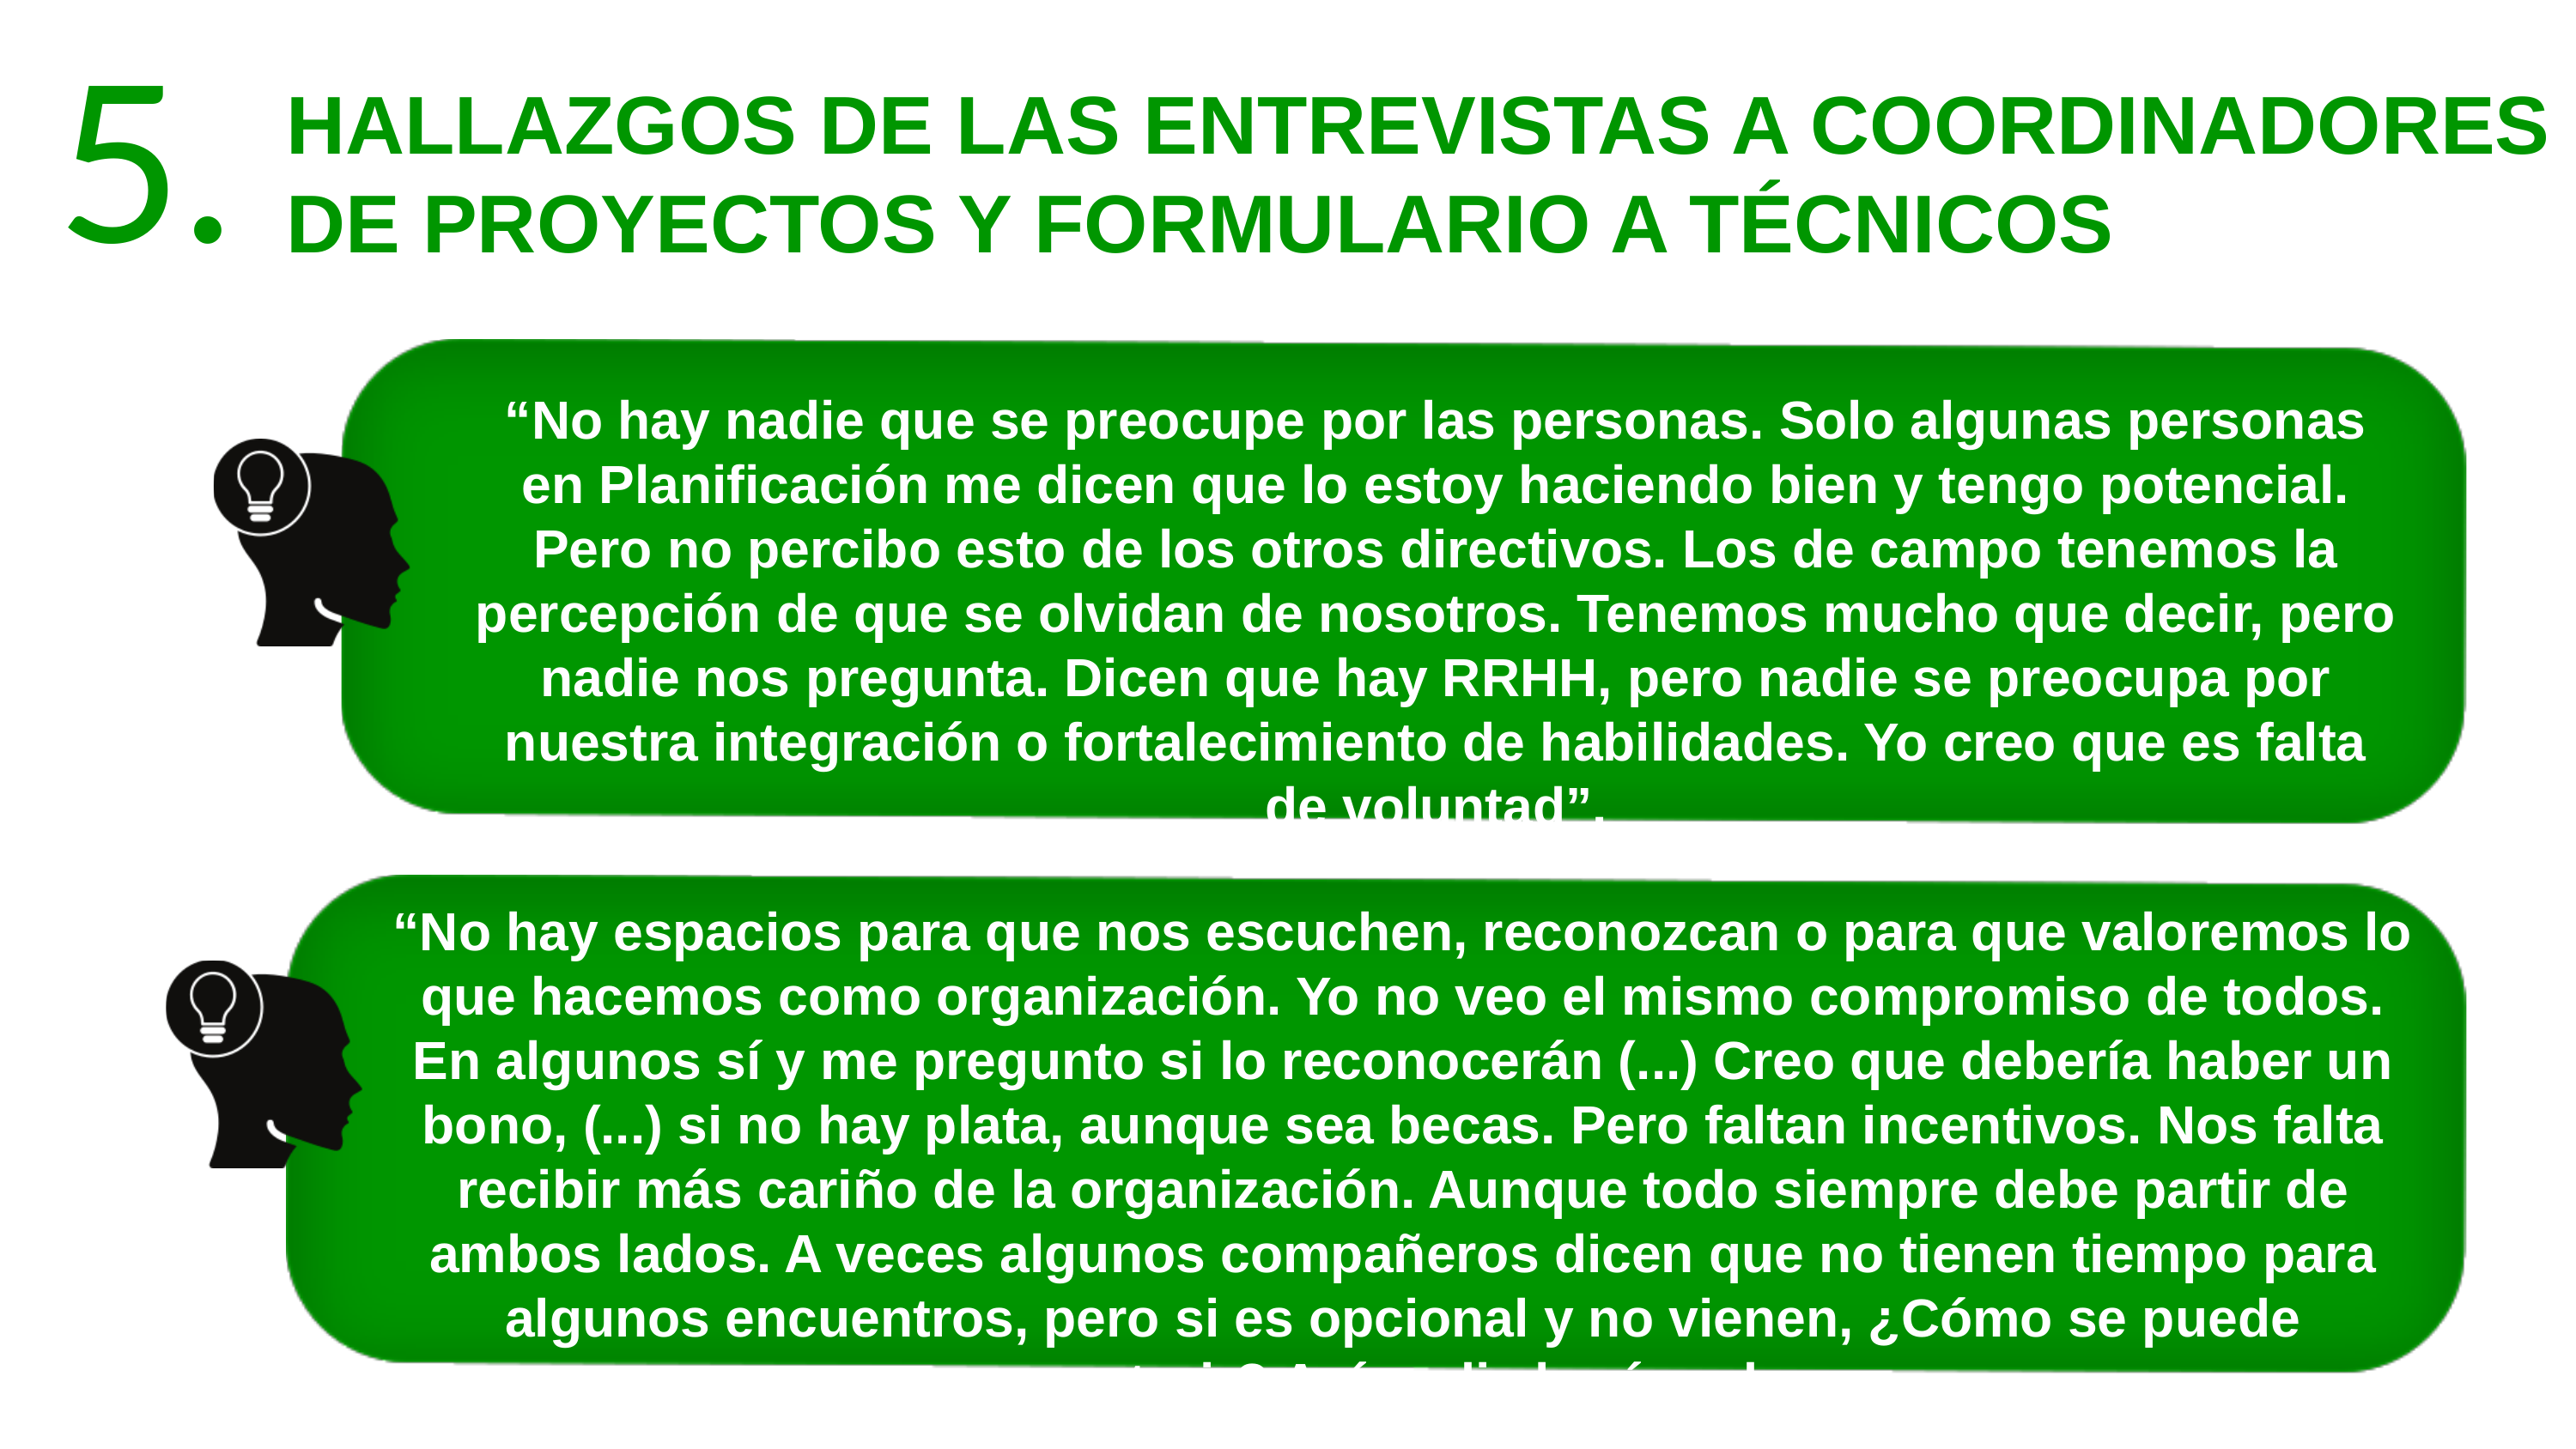

5.
HALLAZGOS DE LAS ENTREVISTAS A COORDINADORES
DE PROYECTOS Y FORMULARIO A TÉCNICOS

“No hay nadie que se preocupe por las personas. Solo algunas personas en Planificación me dicen que lo estoy haciendo bien y tengo potencial. Pero no percibo esto de los otros directivos. Los de campo tenemos la percepción de que se olvidan de nosotros. Tenemos mucho que decir, pero nadie nos pregunta. Dicen que hay RRHH, pero nadie se preocupa por nuestra integración o fortalecimiento de habilidades. Yo creo que es falta de voluntad”.

“No hay espacios para que nos escuchen, reconozcan o para que valoremos lo que hacemos como organización. Yo no veo el mismo compromiso de todos. En algunos sí y me pregunto si lo reconocerán (...) Creo que debería haber un bono, (...) si no hay plata, aunque sea becas. Pero faltan incentivos. Nos falta recibir más cariño de la organización. Aunque todo siempre debe partir de ambos lados. A veces algunos compañeros dicen que no tienen tiempo para algunos encuentros, pero si es opcional y no vienen, ¿Cómo se puede construir? Así nadie hará nada.